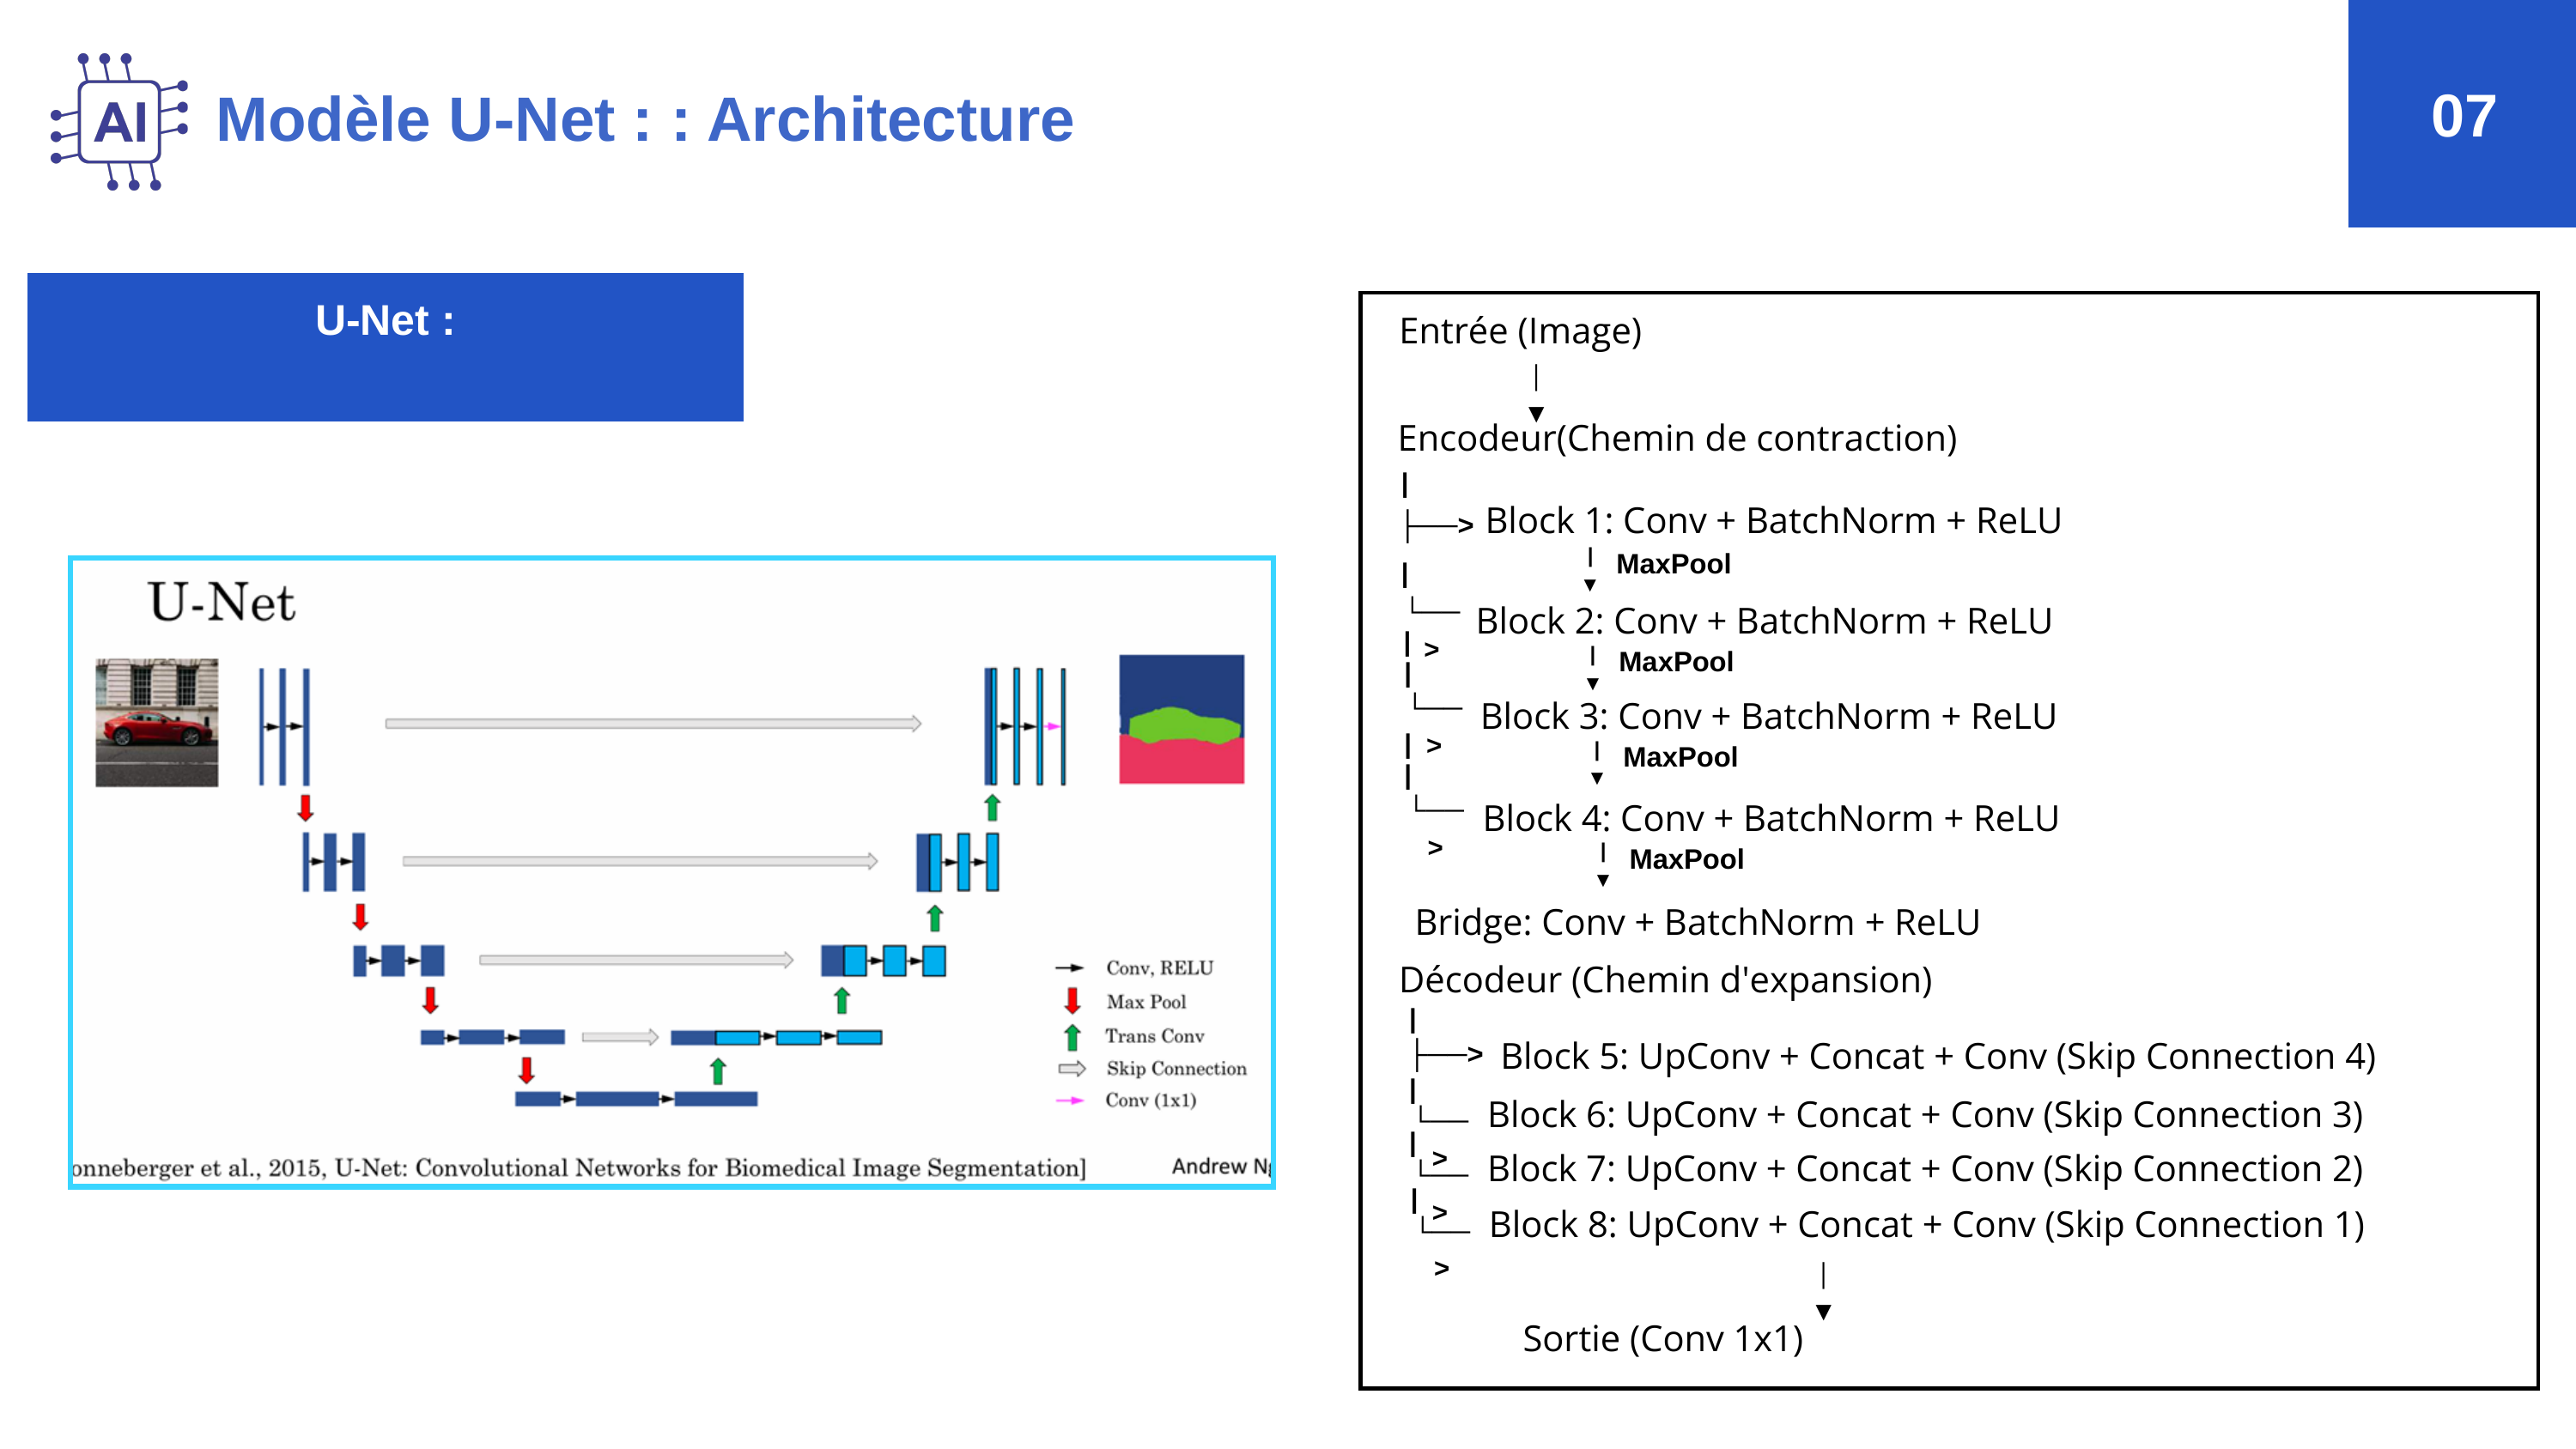

07
Modèle U-Net : : Architecture

U-Net :

Entrée (Image)
|
▼
Encodeur(Chemin de contraction)
|
 Block 1: Conv + BatchNorm + ReLU
├──>
|
▼
MaxPool
|

└──>
Block 2: Conv + BatchNorm + ReLU
|
|
▼
MaxPool
|
└──>
Block 3: Conv + BatchNorm + ReLU
|
|
▼
MaxPool
|
└──>
Block 4: Conv + BatchNorm + ReLU
|
▼
MaxPool
Bridge: Conv + BatchNorm + ReLU
Décodeur (Chemin d'expansion)
|
Block 5: UpConv + Concat + Conv (Skip Connection 4)
├──>
|
Block 6: UpConv + Concat + Conv (Skip Connection 3)
└──>
|
Block 7: UpConv + Concat + Conv (Skip Connection 2)
└──>
|
Block 8: UpConv + Concat + Conv (Skip Connection 1)
└──>
|
▼
Sortie (Conv 1x1)